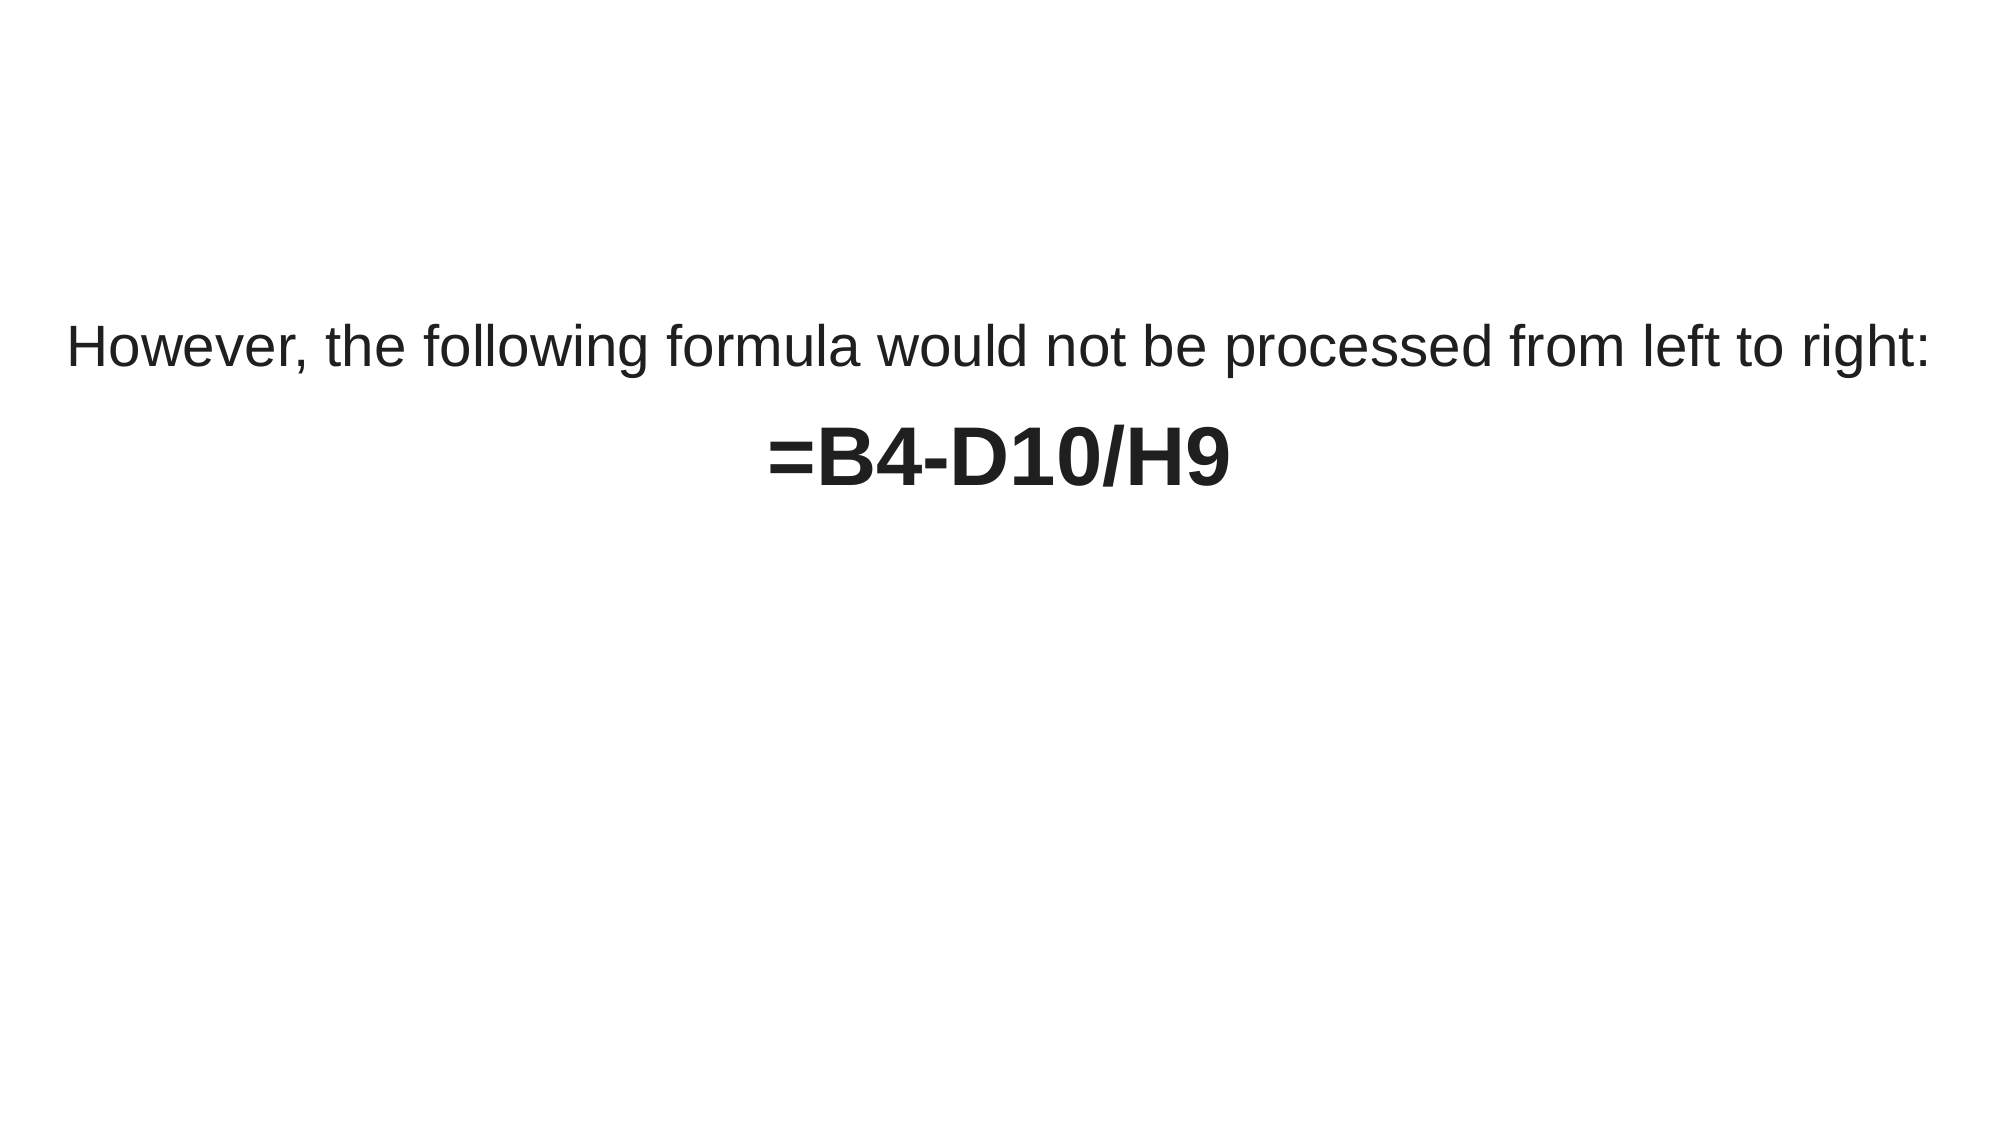

However, the following formula would not be processed from left to right:
=B4-D10/H9